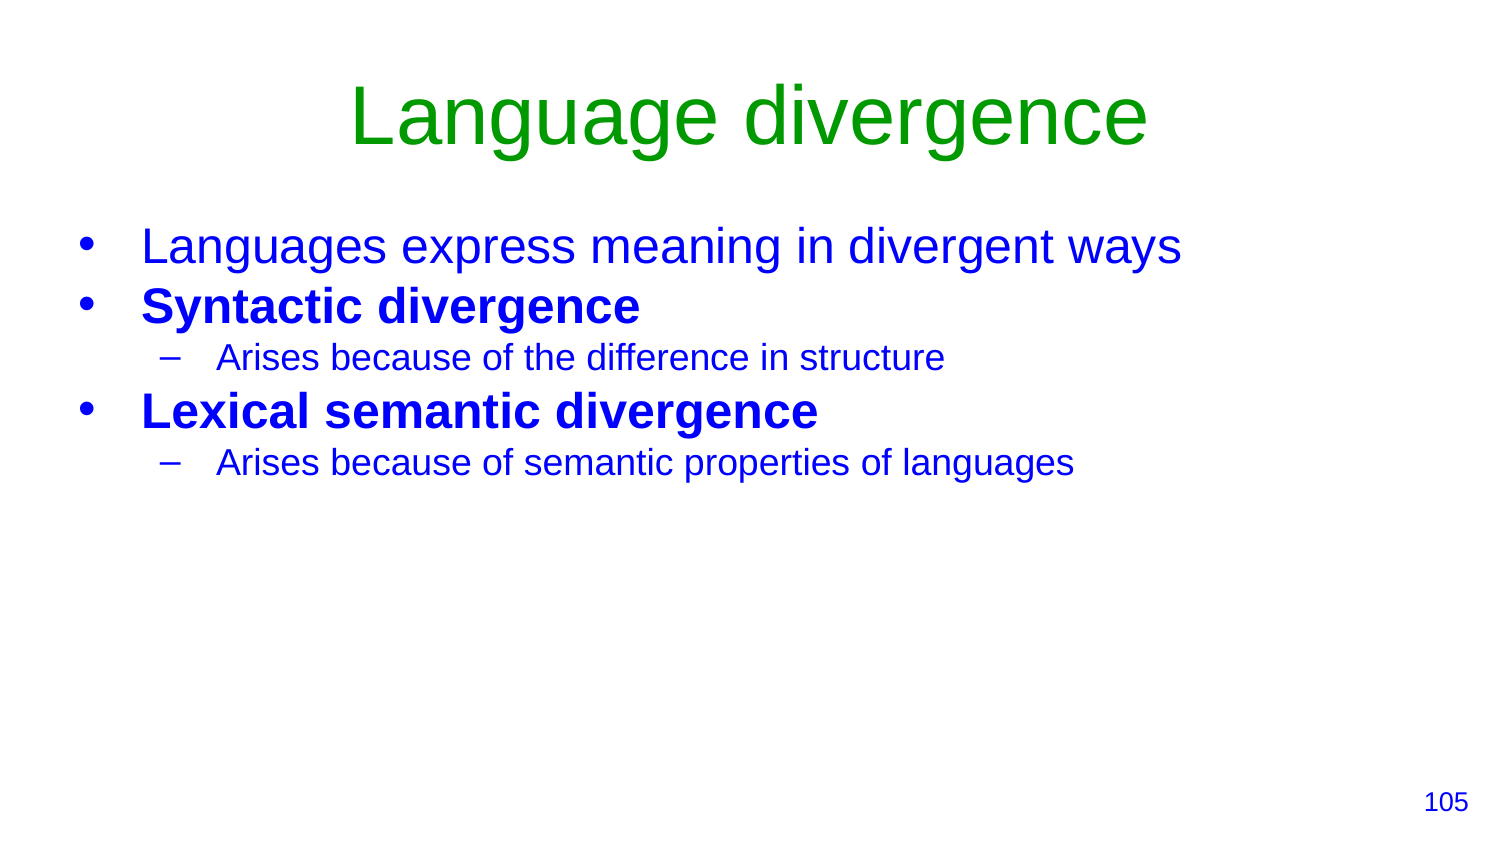

# Language divergence
Languages express meaning in divergent ways
Syntactic divergence
Arises because of the difference in structure
Lexical semantic divergence
Arises because of semantic properties of languages
105